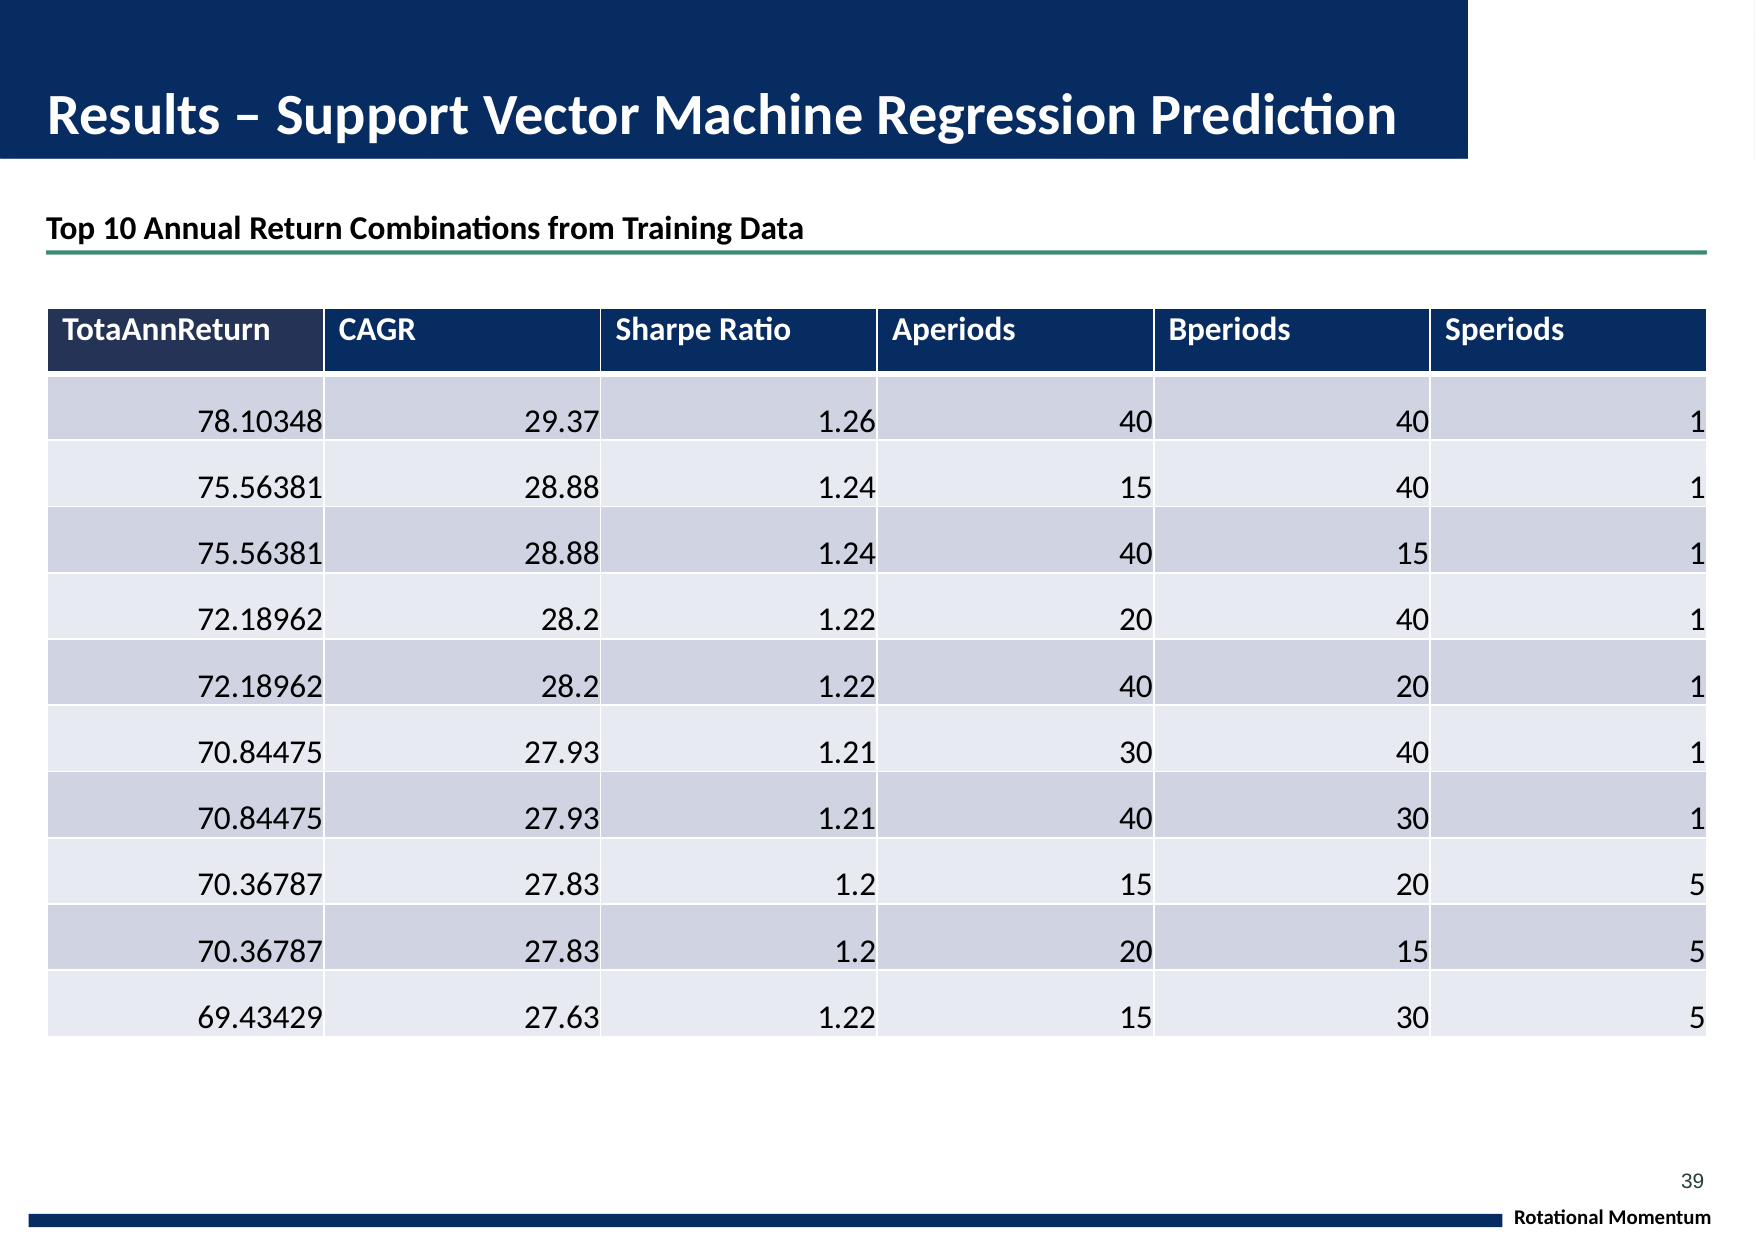

# Results – Support Vector Machine Regression Prediction
Top 10 Annual Return Combinations from Training Data
| TotaAnnReturn | CAGR | Sharpe Ratio | Aperiods | Bperiods | Speriods |
| --- | --- | --- | --- | --- | --- |
| 78.10348 | 29.37 | 1.26 | 40 | 40 | 1 |
| 75.56381 | 28.88 | 1.24 | 15 | 40 | 1 |
| 75.56381 | 28.88 | 1.24 | 40 | 15 | 1 |
| 72.18962 | 28.2 | 1.22 | 20 | 40 | 1 |
| 72.18962 | 28.2 | 1.22 | 40 | 20 | 1 |
| 70.84475 | 27.93 | 1.21 | 30 | 40 | 1 |
| 70.84475 | 27.93 | 1.21 | 40 | 30 | 1 |
| 70.36787 | 27.83 | 1.2 | 15 | 20 | 5 |
| 70.36787 | 27.83 | 1.2 | 20 | 15 | 5 |
| 69.43429 | 27.63 | 1.22 | 15 | 30 | 5 |
39